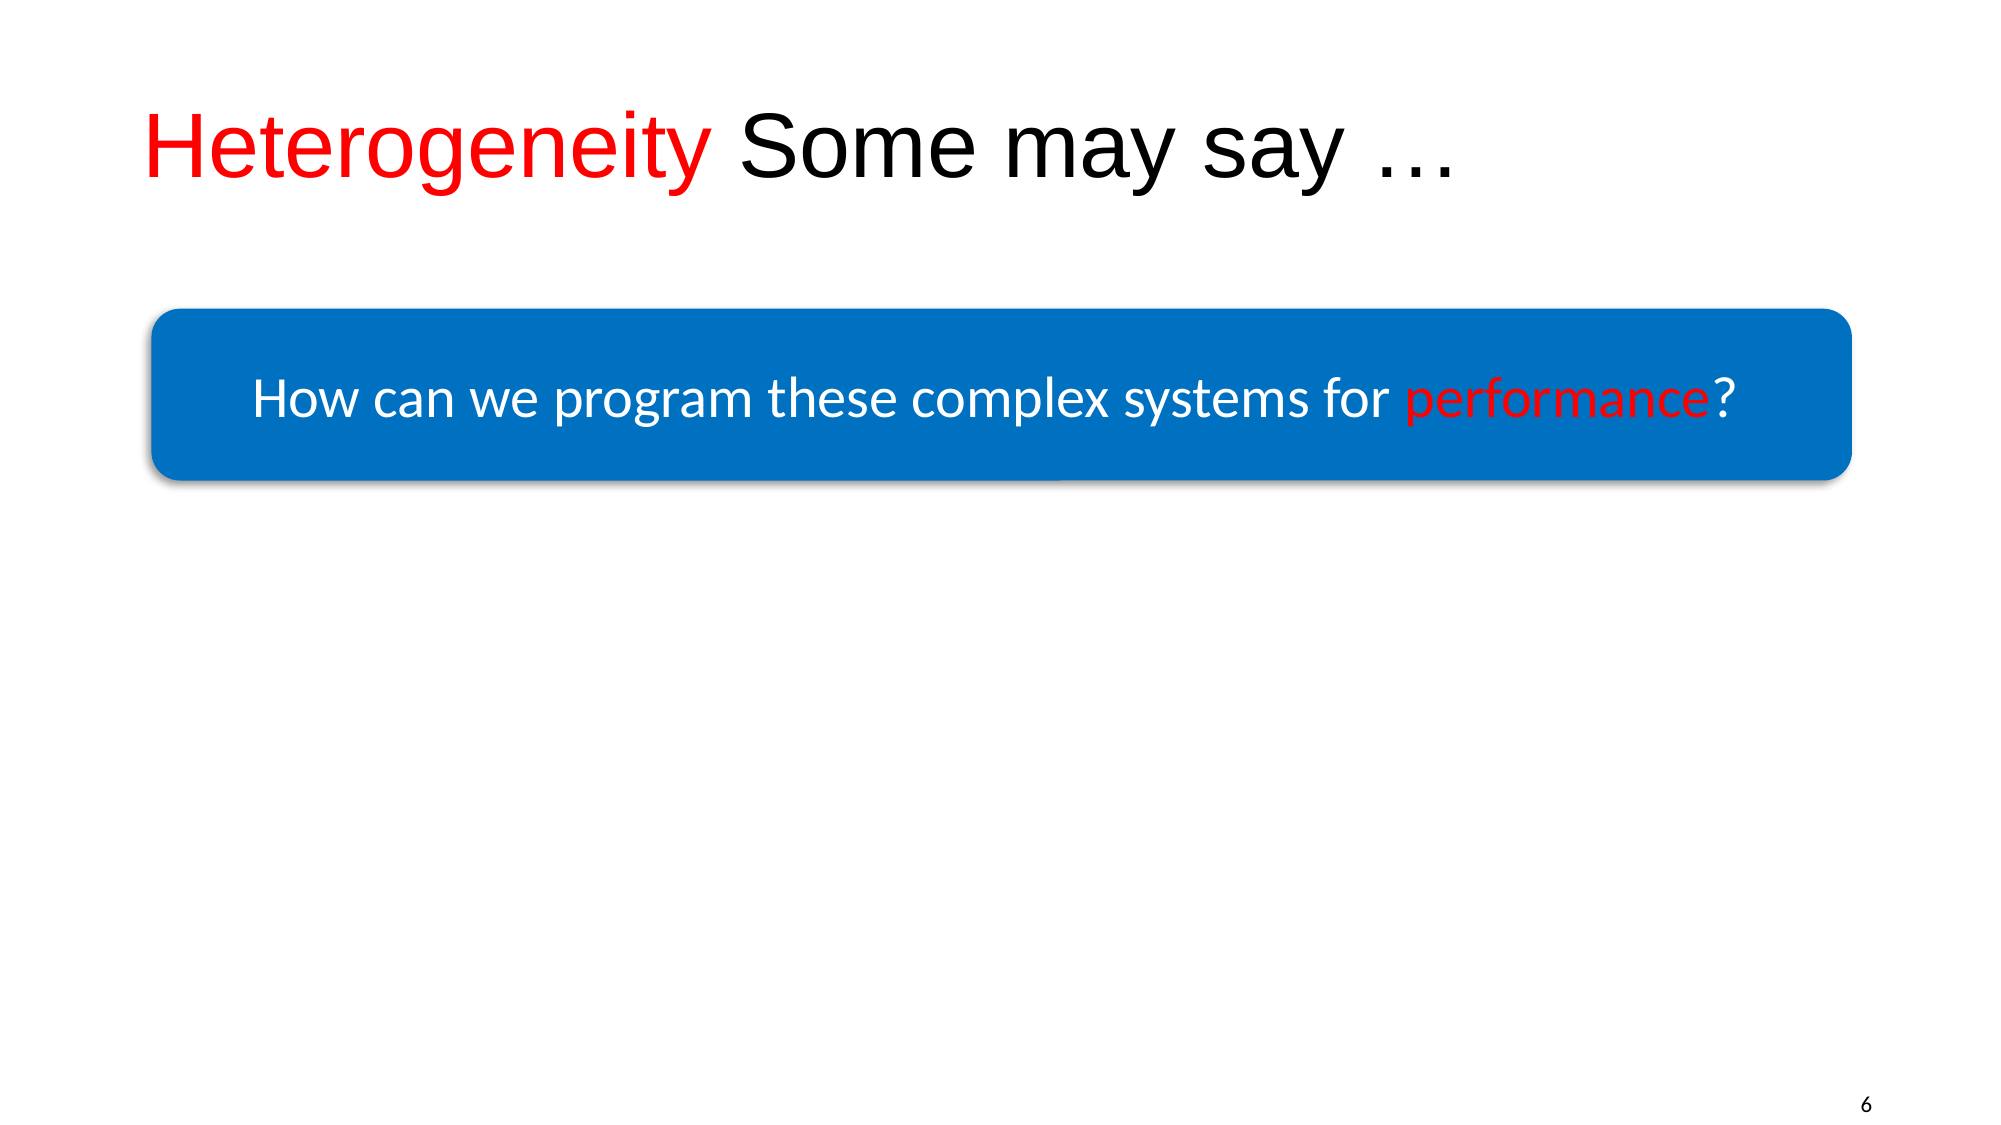

# Heterogeneity Some may say …
How can we program these complex systems for performance?